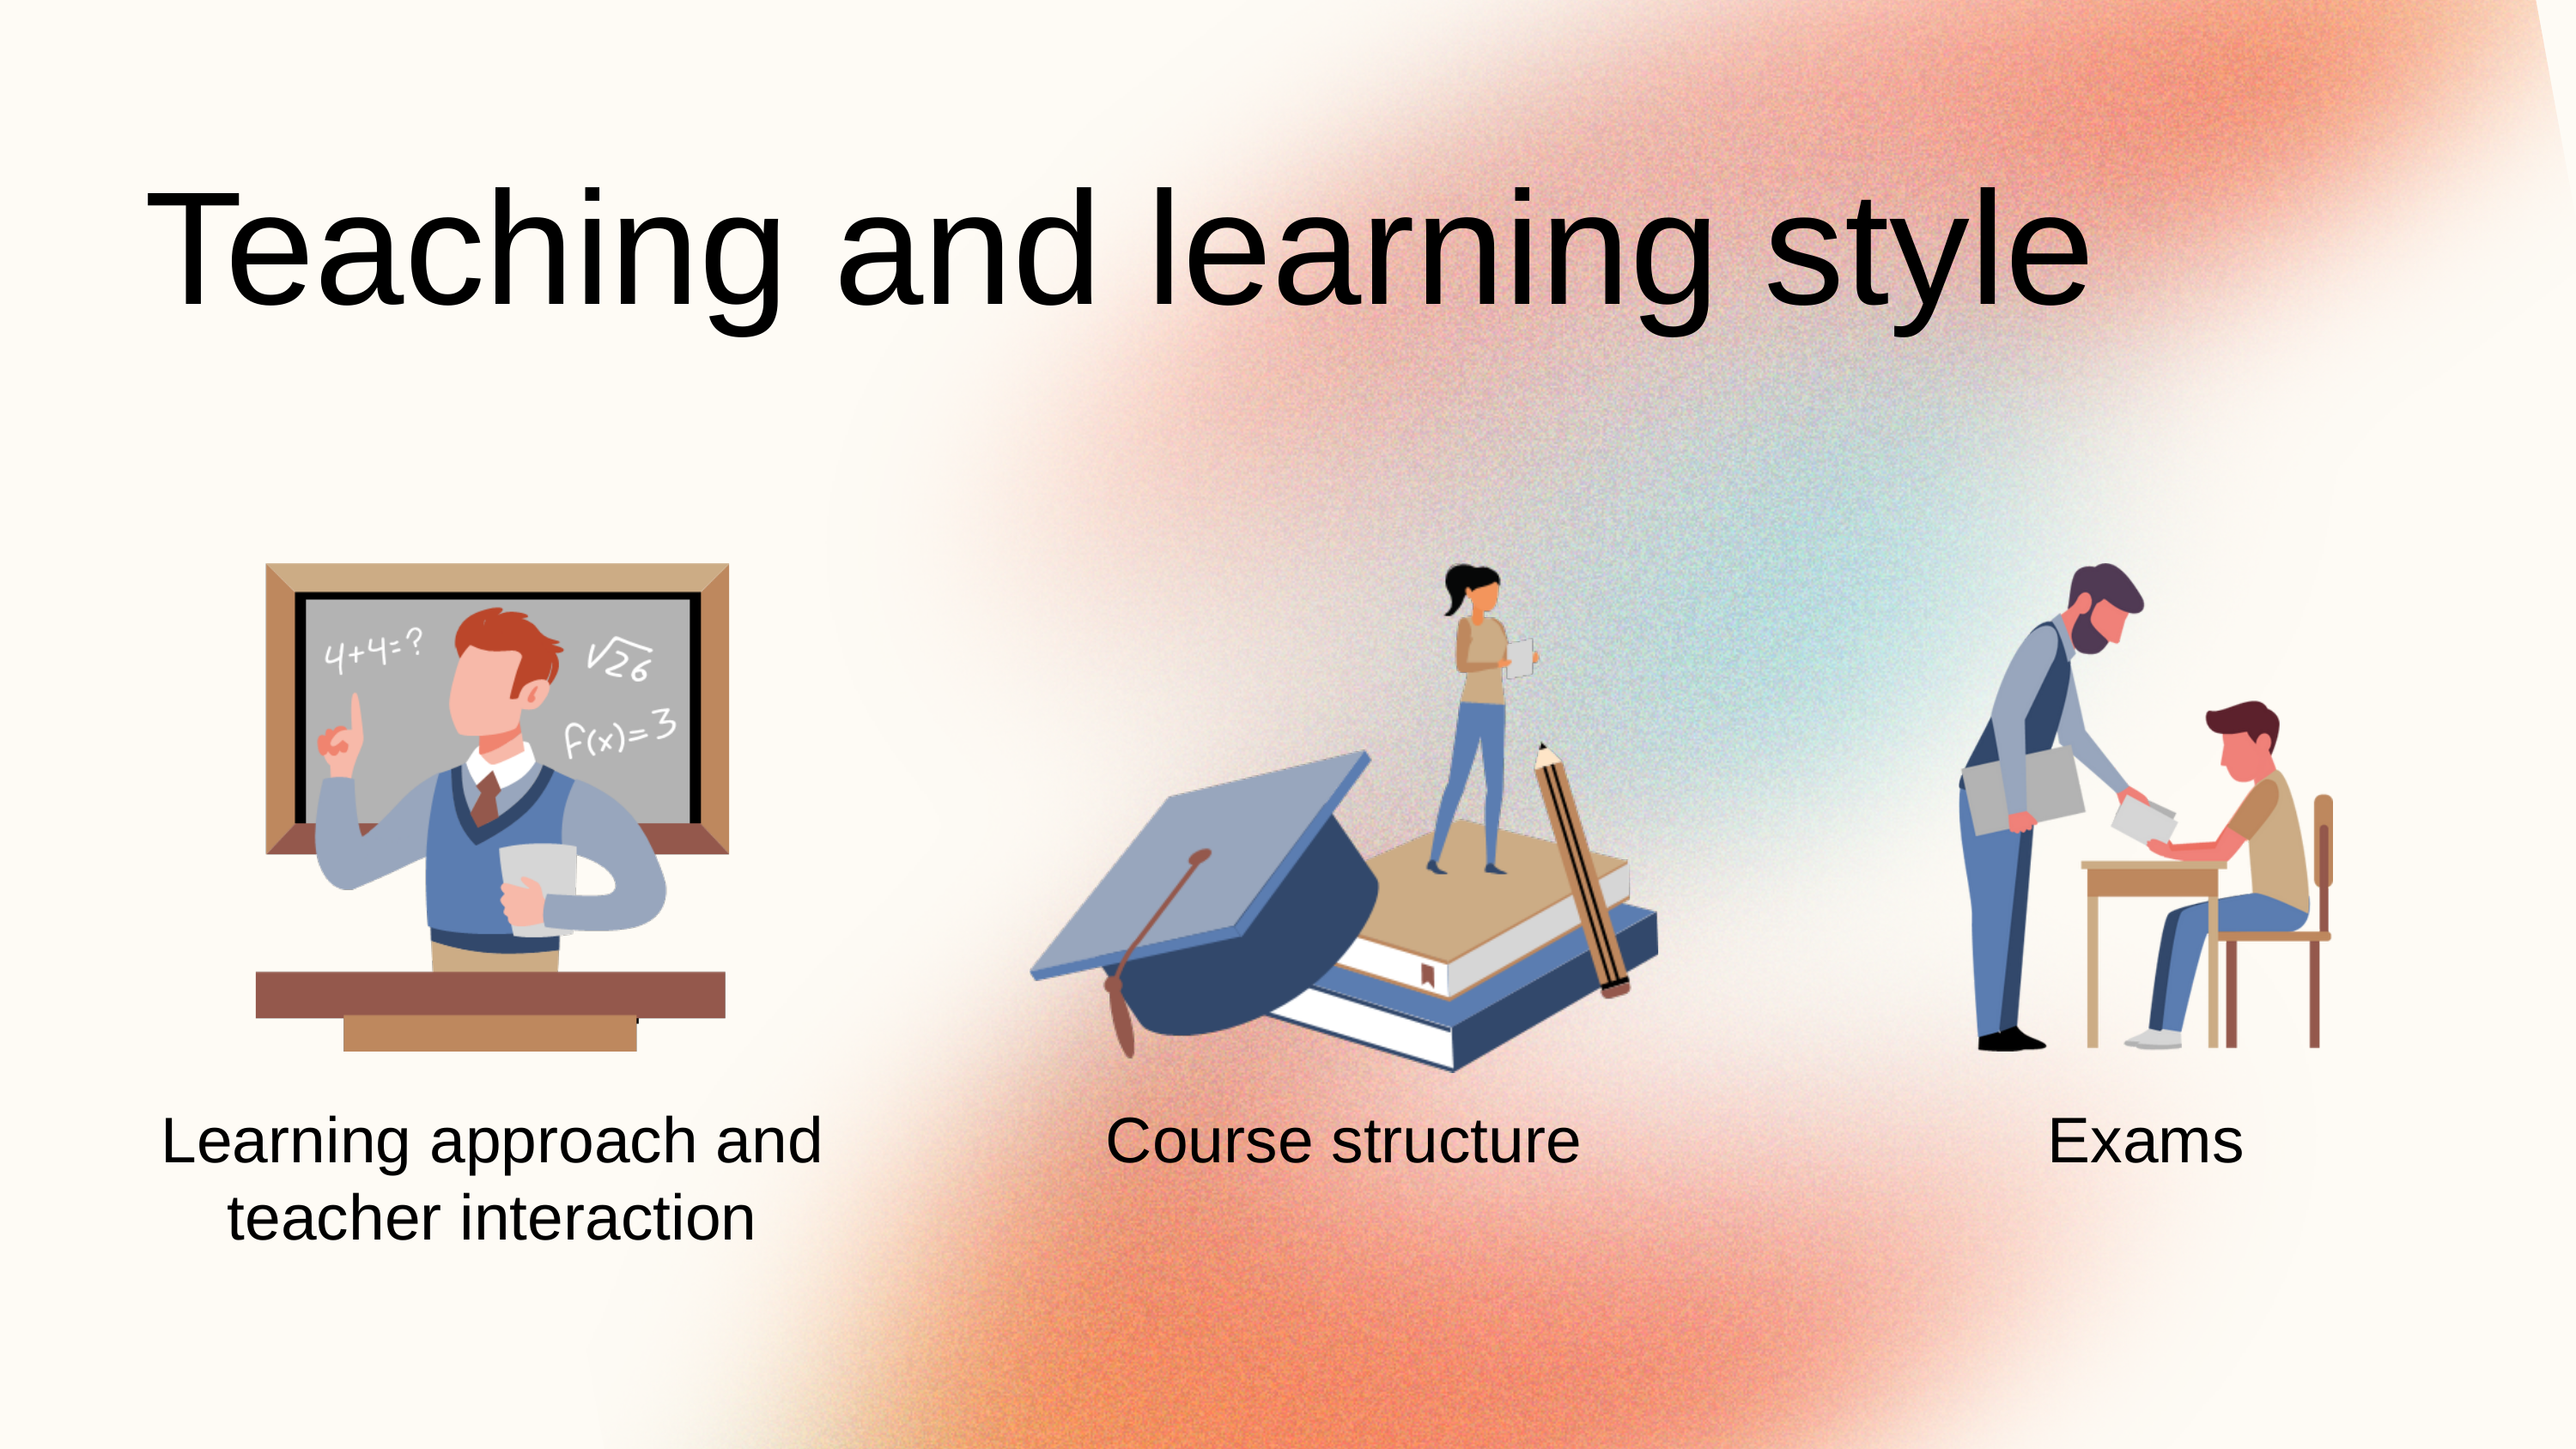

Teaching and learning style

Learning approach and teacher interaction
Course structure
Exams